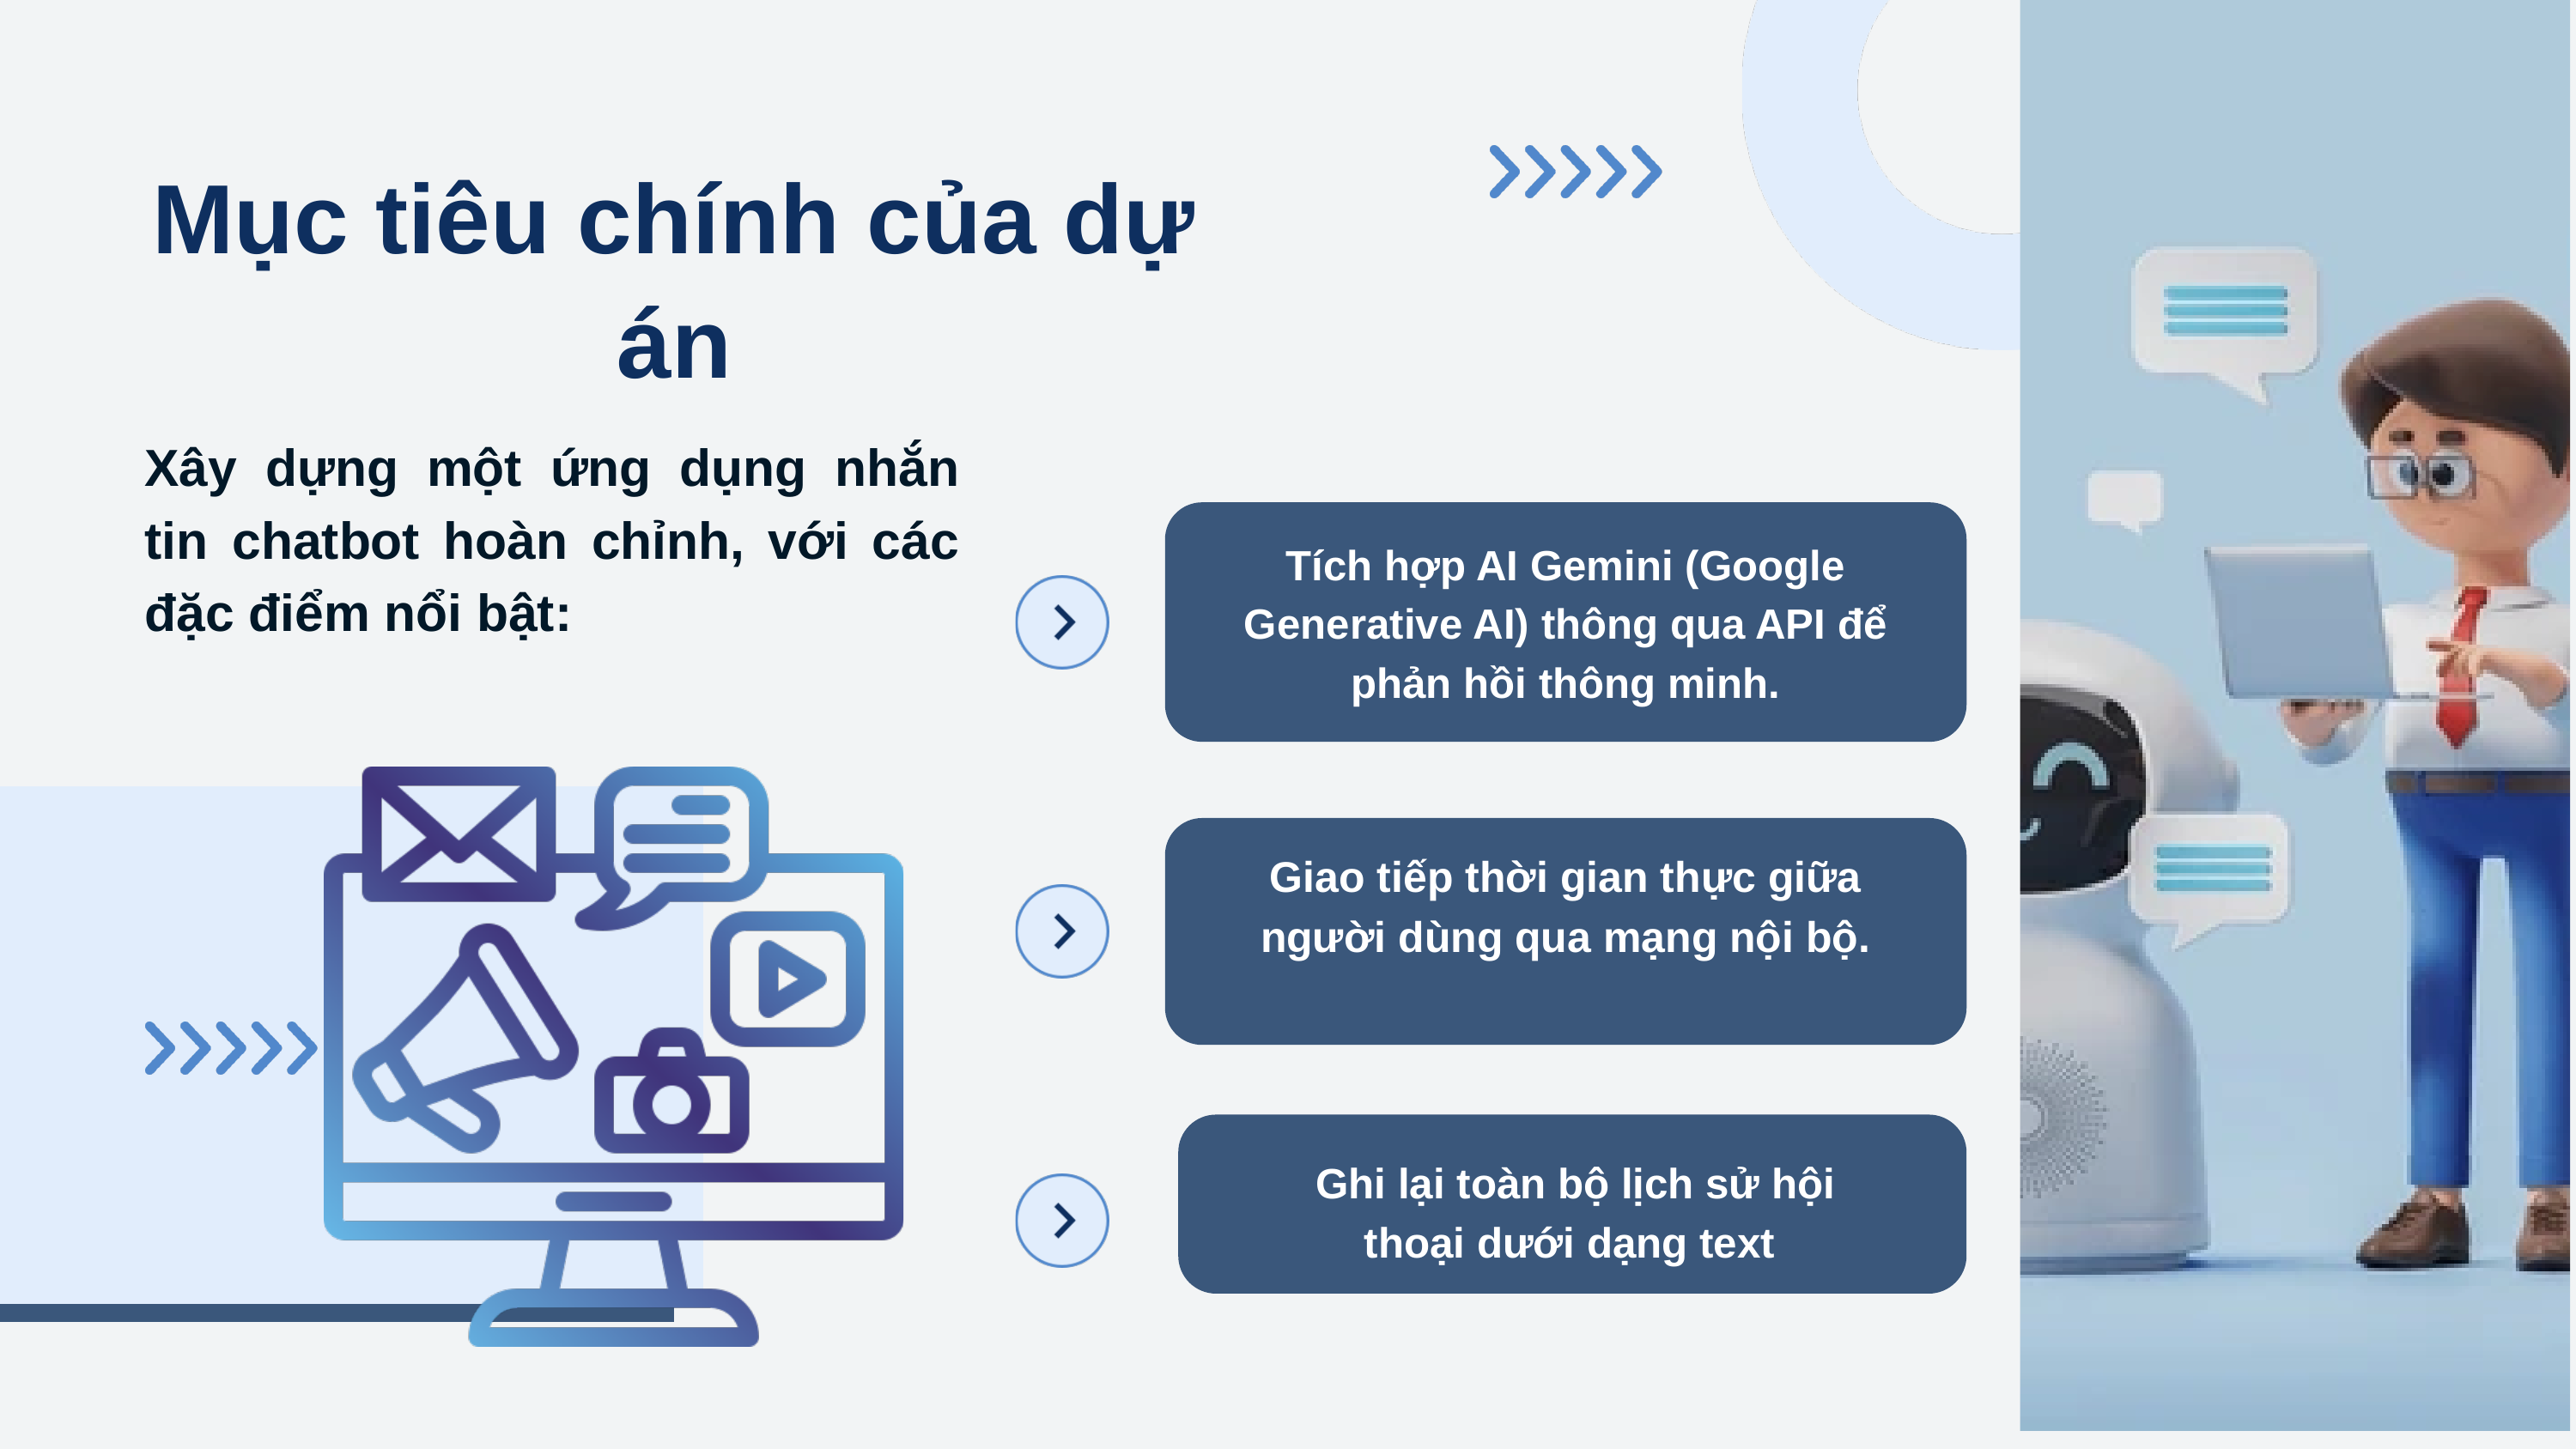

Mục tiêu chính của dự án
Xây dựng một ứng dụng nhắn tin chatbot hoàn chỉnh, với các đặc điểm nổi bật:

Tích hợp AI Gemini (Google Generative AI) thông qua API để phản hồi thông minh.

Giao tiếp thời gian thực giữa người dùng qua mạng nội bộ.

Ghi lại toàn bộ lịch sử hội thoại dưới dạng text